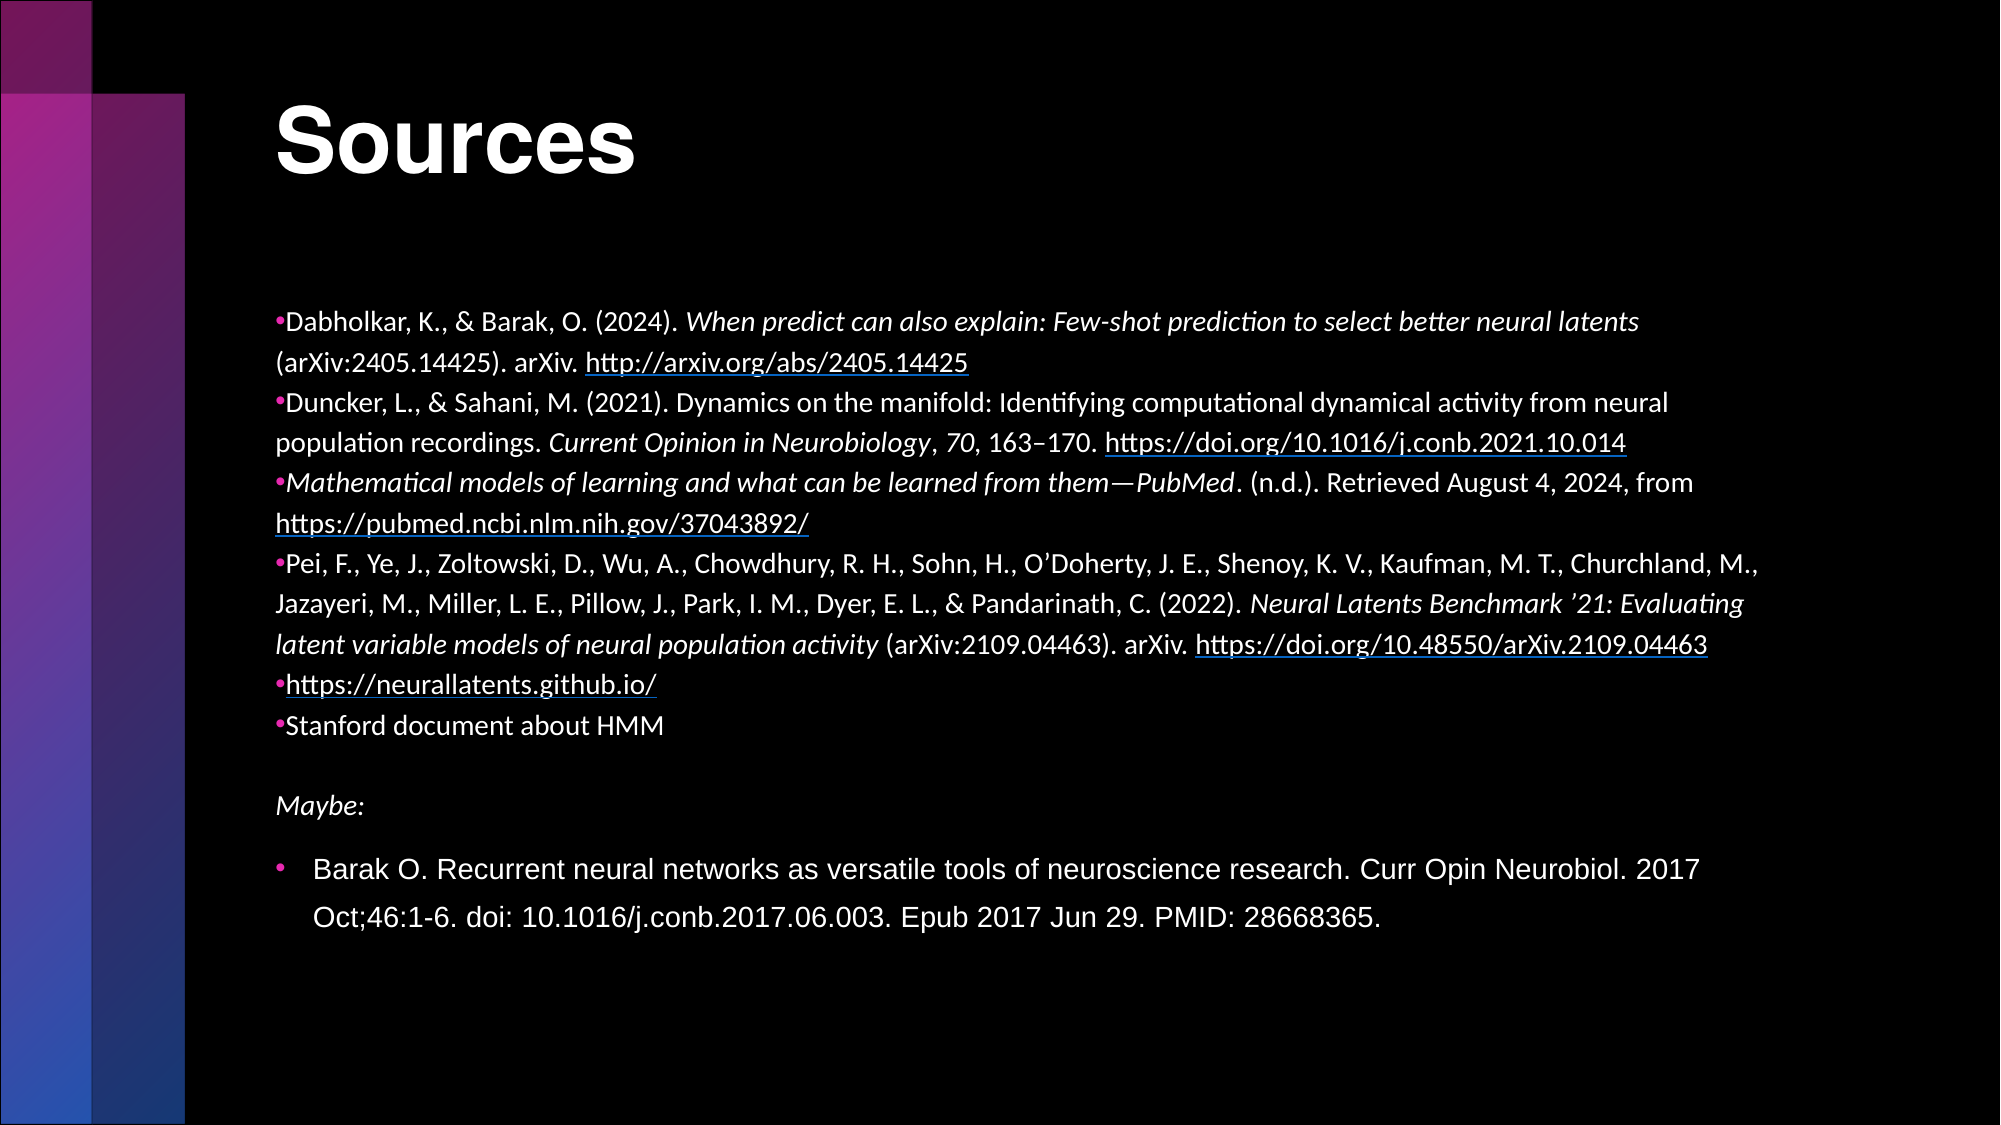

# Sources
Dabholkar, K., & Barak, O. (2024). When predict can also explain: Few-shot prediction to select better neural latents (arXiv:2405.14425). arXiv. http://arxiv.org/abs/2405.14425
Duncker, L., & Sahani, M. (2021). Dynamics on the manifold: Identifying computational dynamical activity from neural population recordings. Current Opinion in Neurobiology, 70, 163–170. https://doi.org/10.1016/j.conb.2021.10.014
Mathematical models of learning and what can be learned from them—PubMed. (n.d.). Retrieved August 4, 2024, from https://pubmed.ncbi.nlm.nih.gov/37043892/
Pei, F., Ye, J., Zoltowski, D., Wu, A., Chowdhury, R. H., Sohn, H., O’Doherty, J. E., Shenoy, K. V., Kaufman, M. T., Churchland, M., Jazayeri, M., Miller, L. E., Pillow, J., Park, I. M., Dyer, E. L., & Pandarinath, C. (2022). Neural Latents Benchmark ’21: Evaluating latent variable models of neural population activity (arXiv:2109.04463). arXiv. https://doi.org/10.48550/arXiv.2109.04463
https://neurallatents.github.io/
Stanford document about HMM
Maybe:
Barak O. Recurrent neural networks as versatile tools of neuroscience research. Curr Opin Neurobiol. 2017 Oct;46:1-6. doi: 10.1016/j.conb.2017.06.003. Epub 2017 Jun 29. PMID: 28668365.